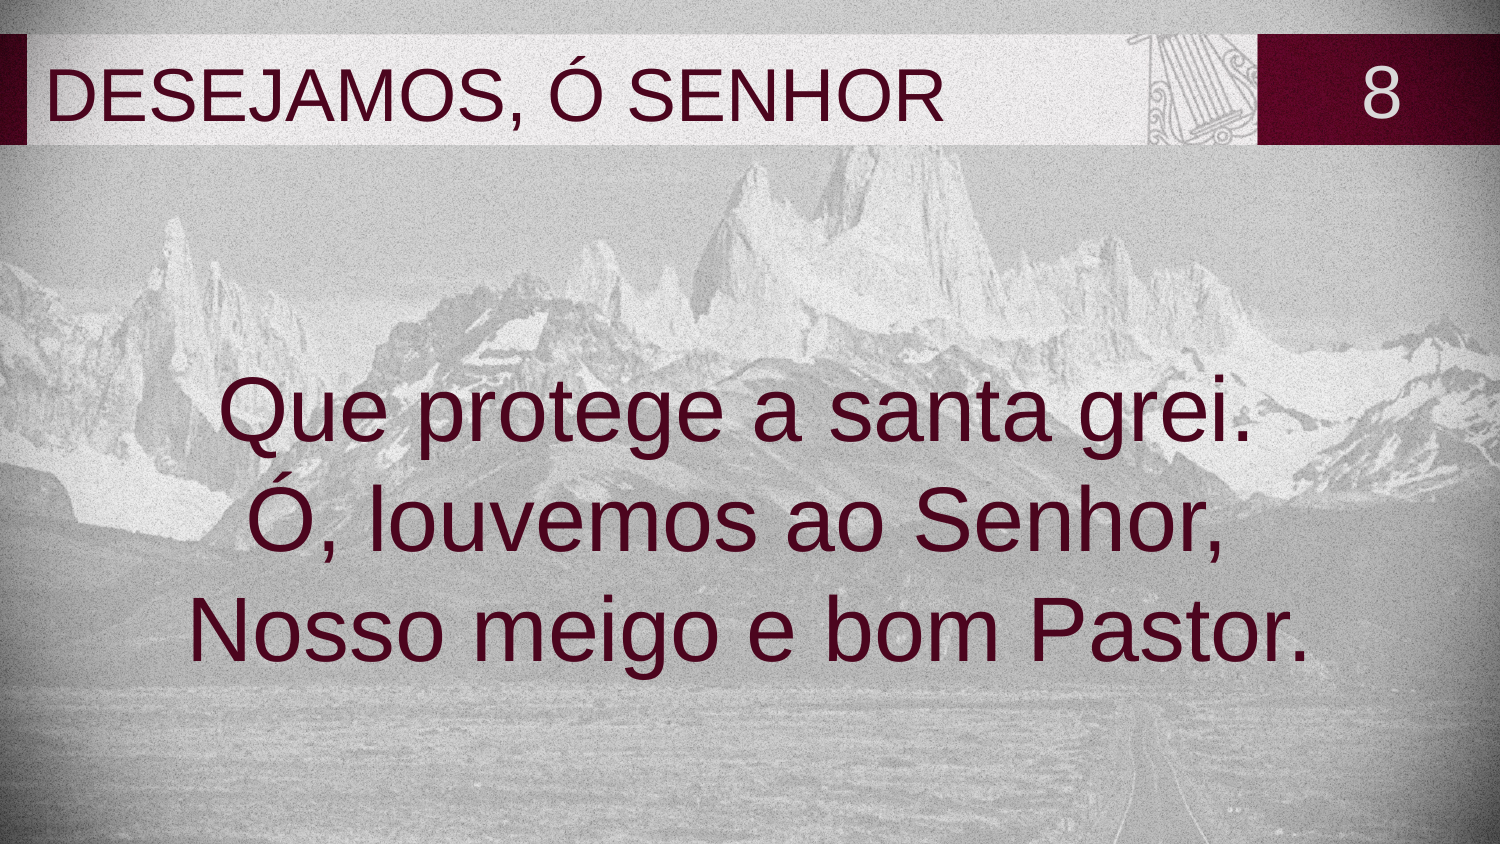

# DESEJAMOS, Ó SENHOR
8
Que protege a santa grei.
Ó, louvemos ao Senhor,
Nosso meigo e bom Pastor.